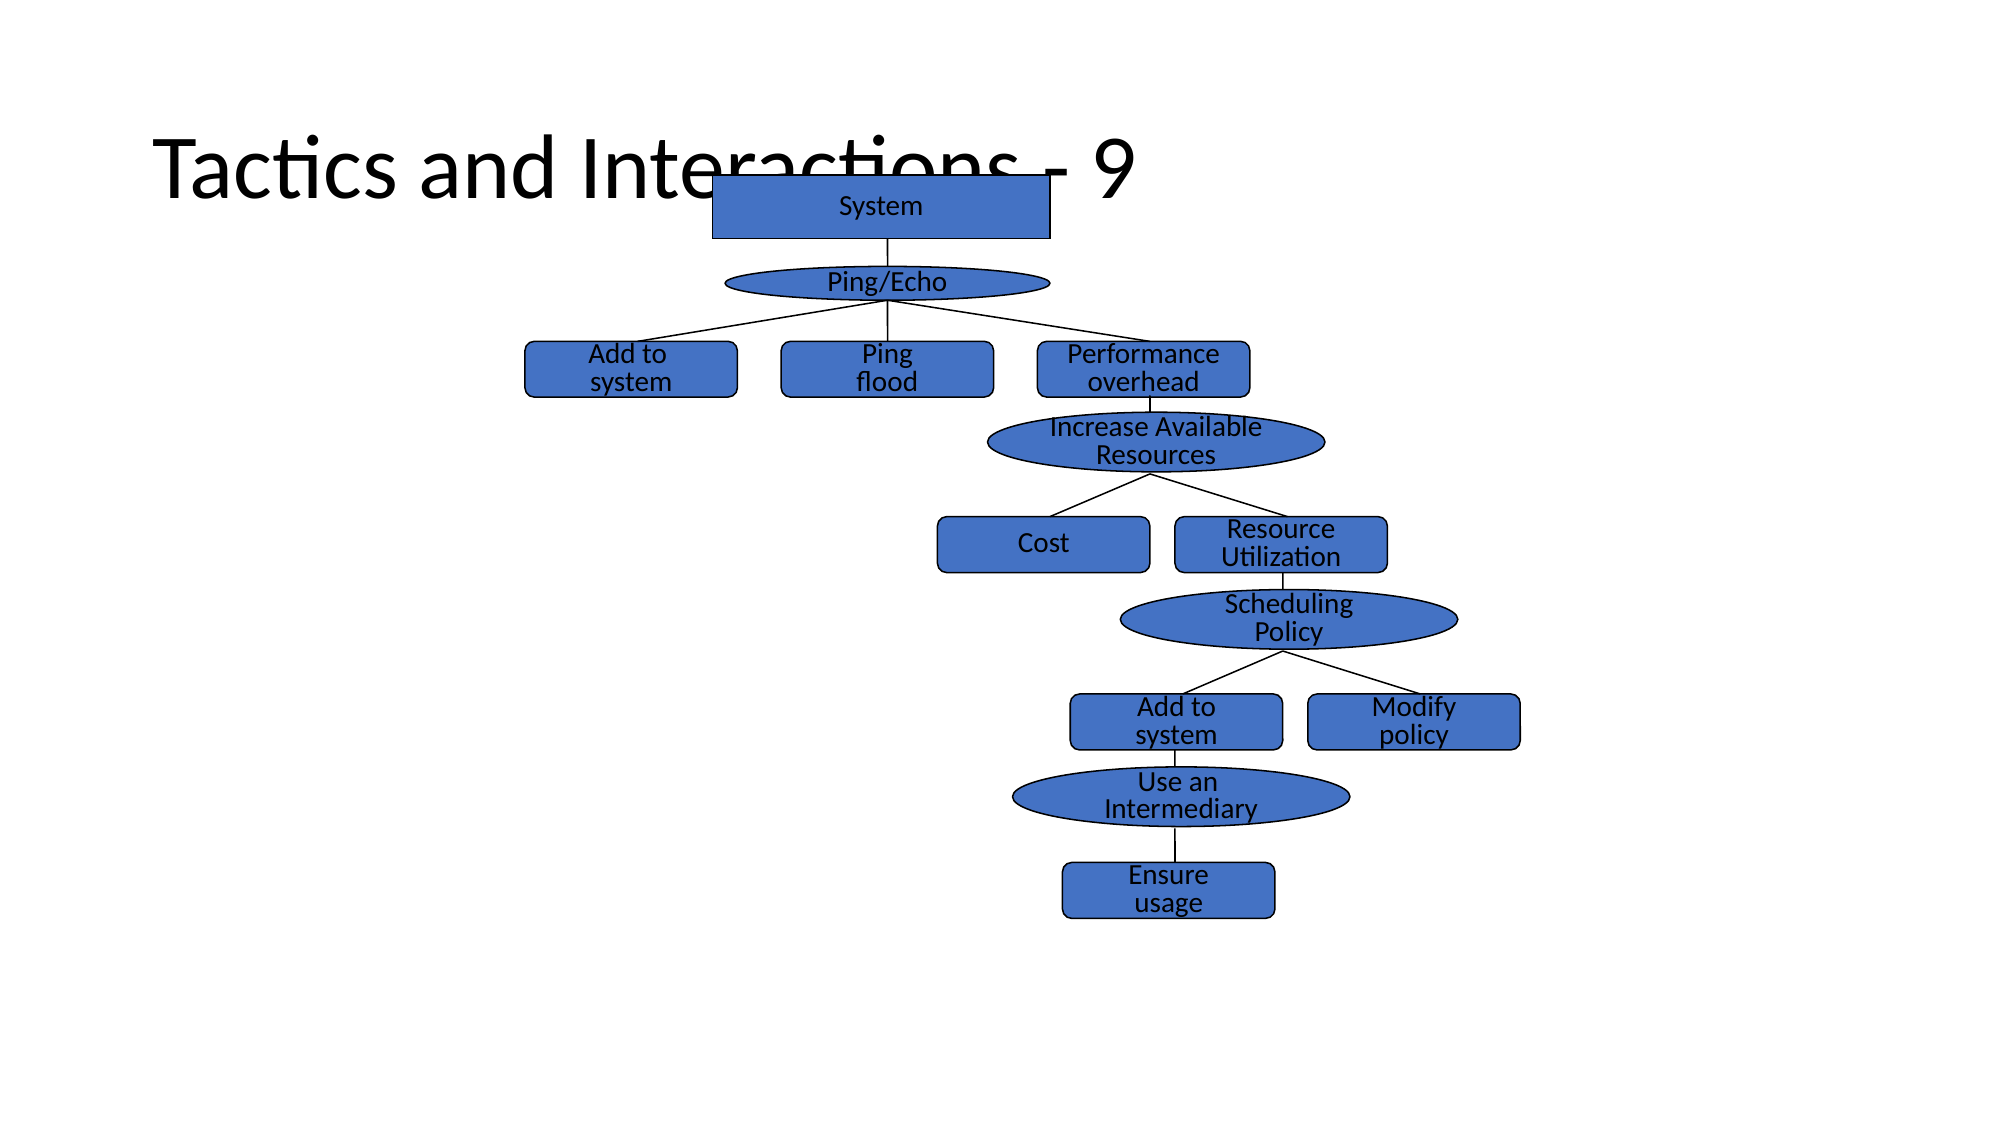

# Tactics and Interactions - 9
System

Ping/Echo

Add to
system
Ping
flood
Performance
overhead

Increase Available
Resources

Cost
Resource
Utilization

Scheduling
Policy

Add to
system
Modify
policy

Use an
Intermediary

Ensure
usage